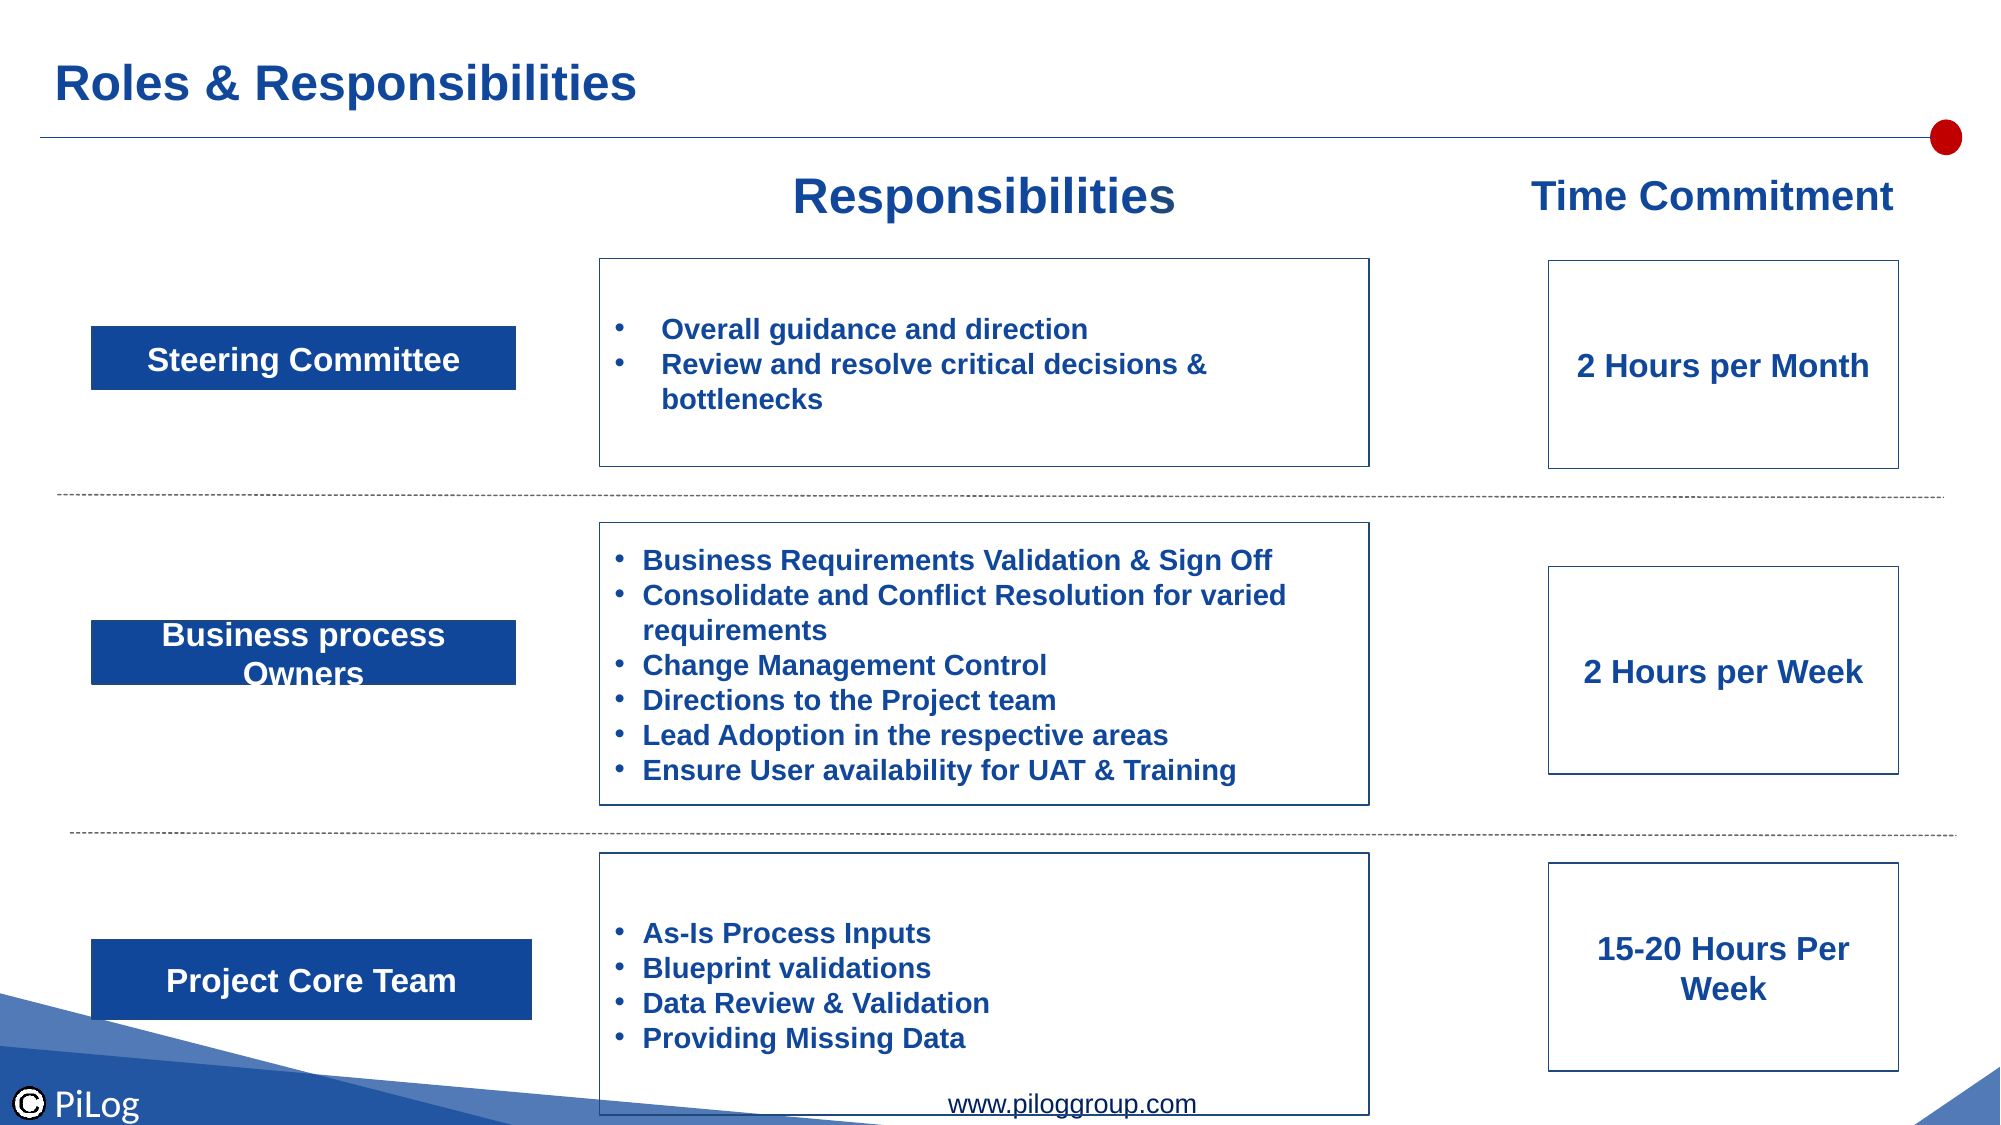

# Roles & Responsibilities
Responsibilities
Time Commitment
Overall guidance and direction
Review and resolve critical decisions & bottlenecks
2 Hours per Month
Steering Committee
Business Requirements Validation & Sign Off
Consolidate and Conflict Resolution for varied requirements
Change Management Control
Directions to the Project team
Lead Adoption in the respective areas
Ensure User availability for UAT & Training
2 Hours per Week
Business process Owners
As-Is Process Inputs
Blueprint validations
Data Review & Validation
Providing Missing Data
15-20 Hours Per Week
Project Core Team
PiLog
www.piloggroup.com